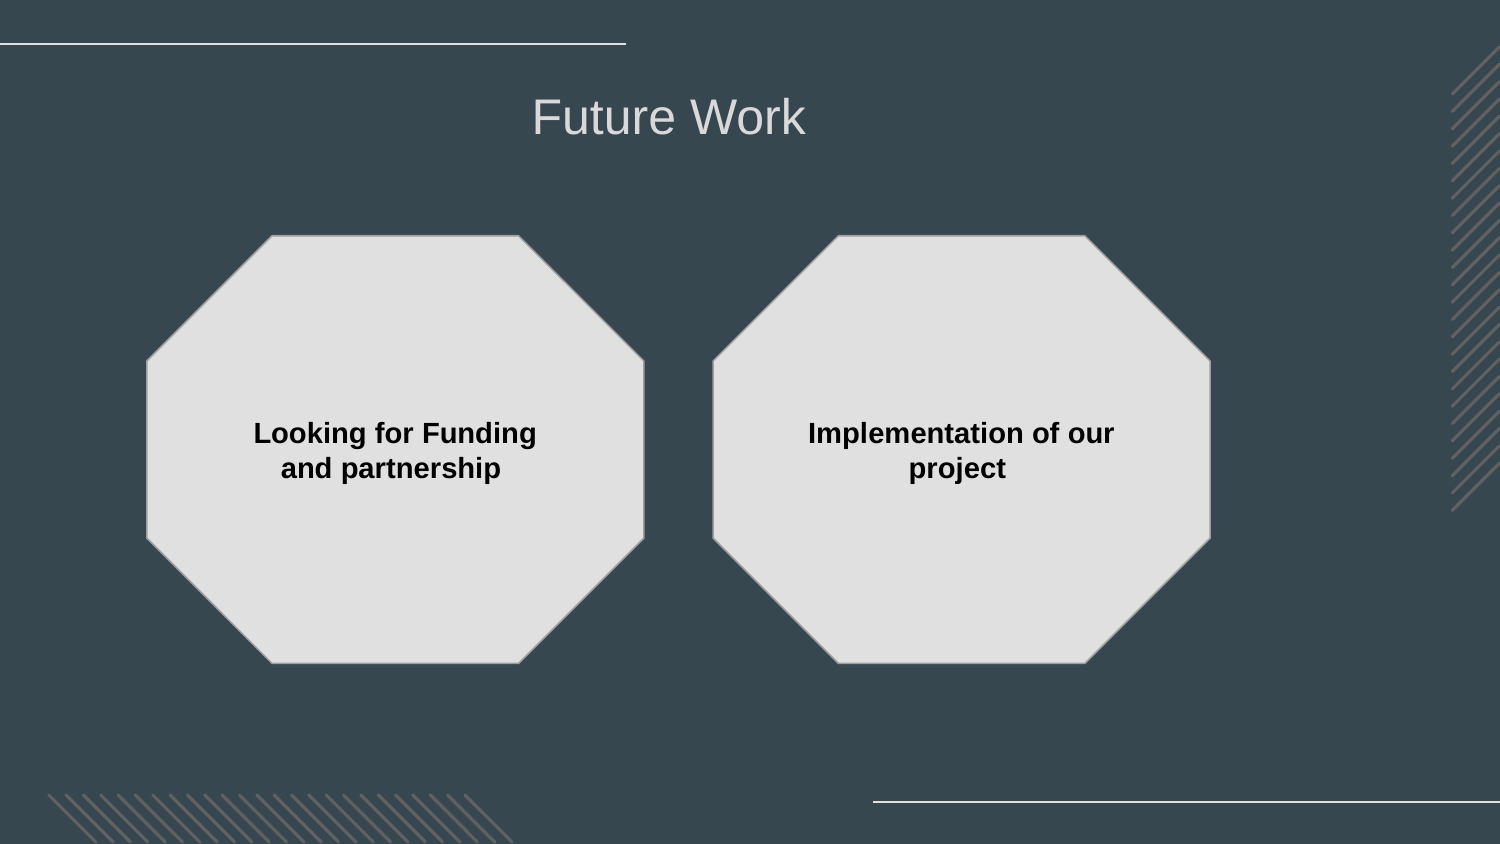

# Future Work

Looking for Funding and partnership
Implementation of our project